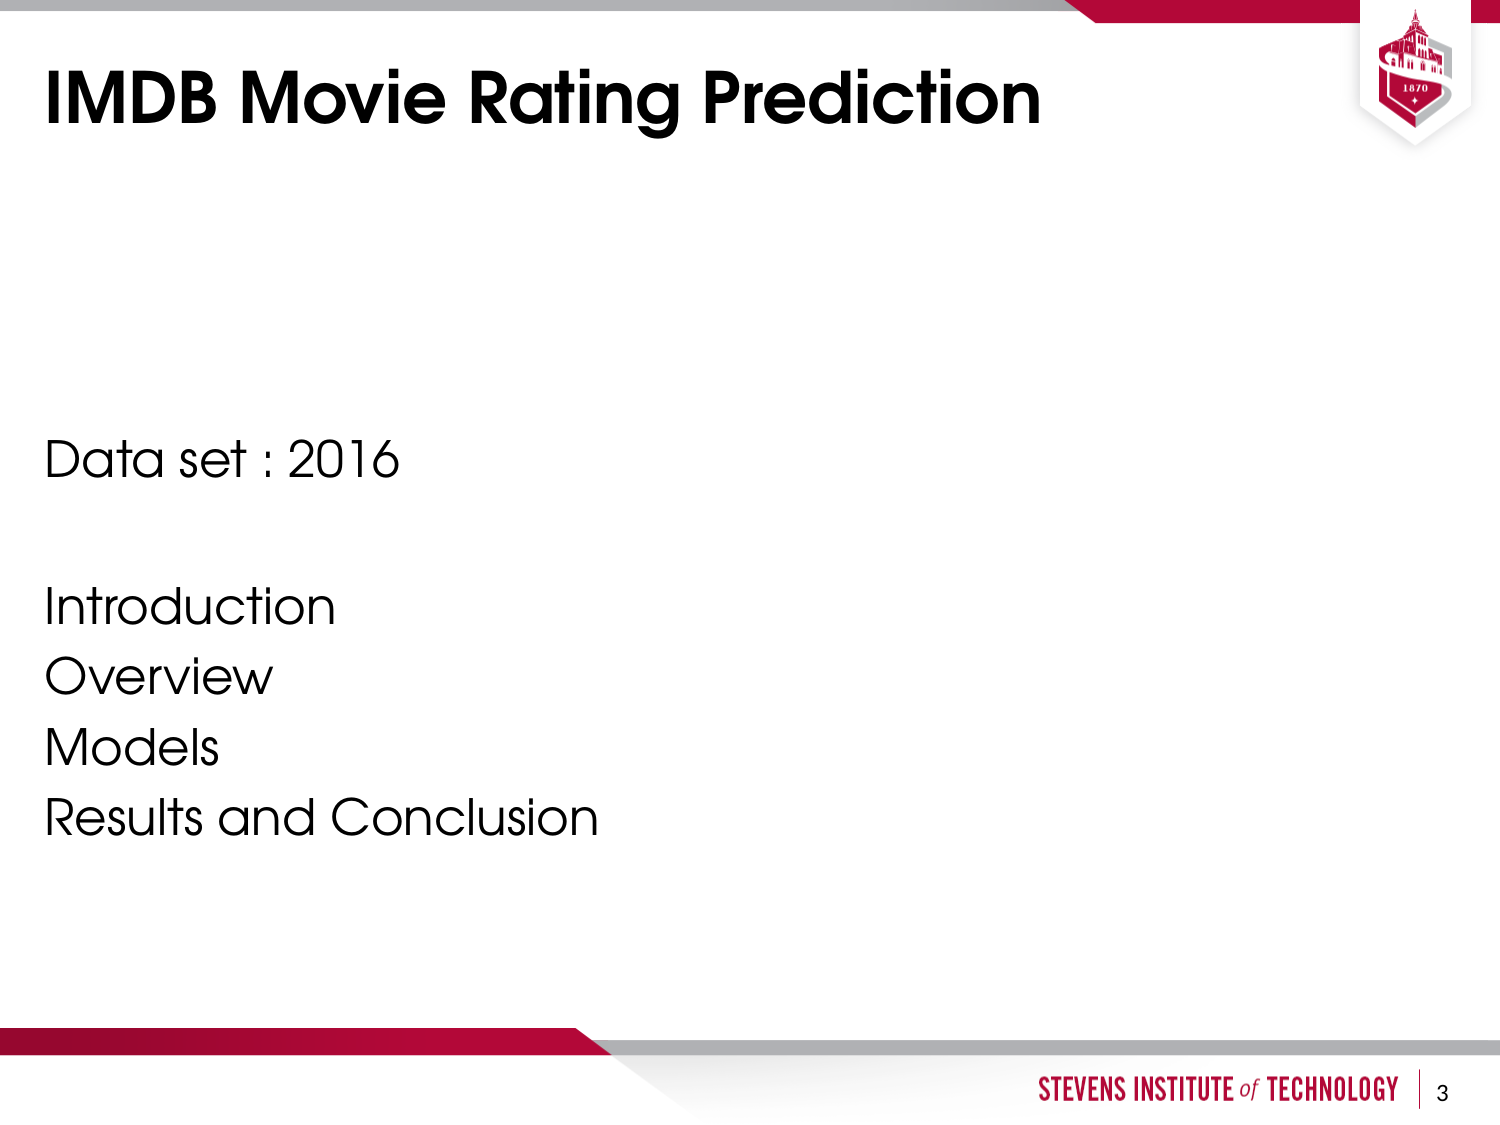

# IMDB Movie Rating Prediction
Introduction
Overview
Models
Results and Conclusion
Data set : 2016
3